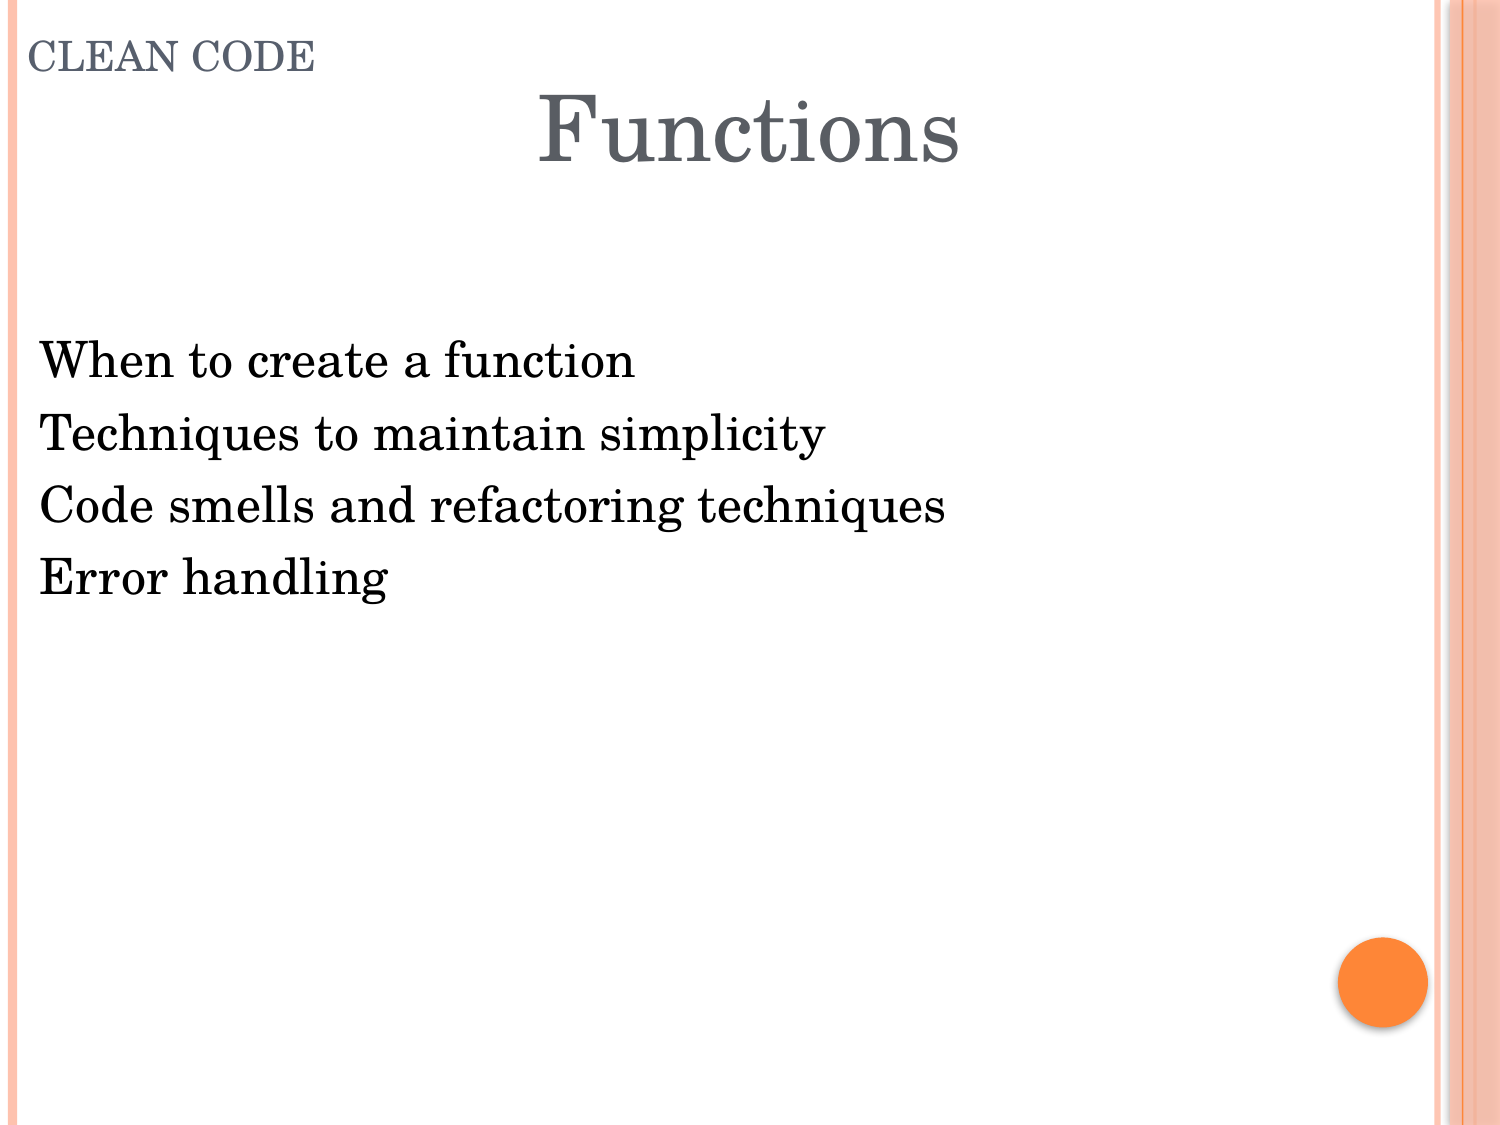

# Clean Code
Functions

When to create a function
Techniques to maintain simplicity
Code smells and refactoring techniques
Error handling